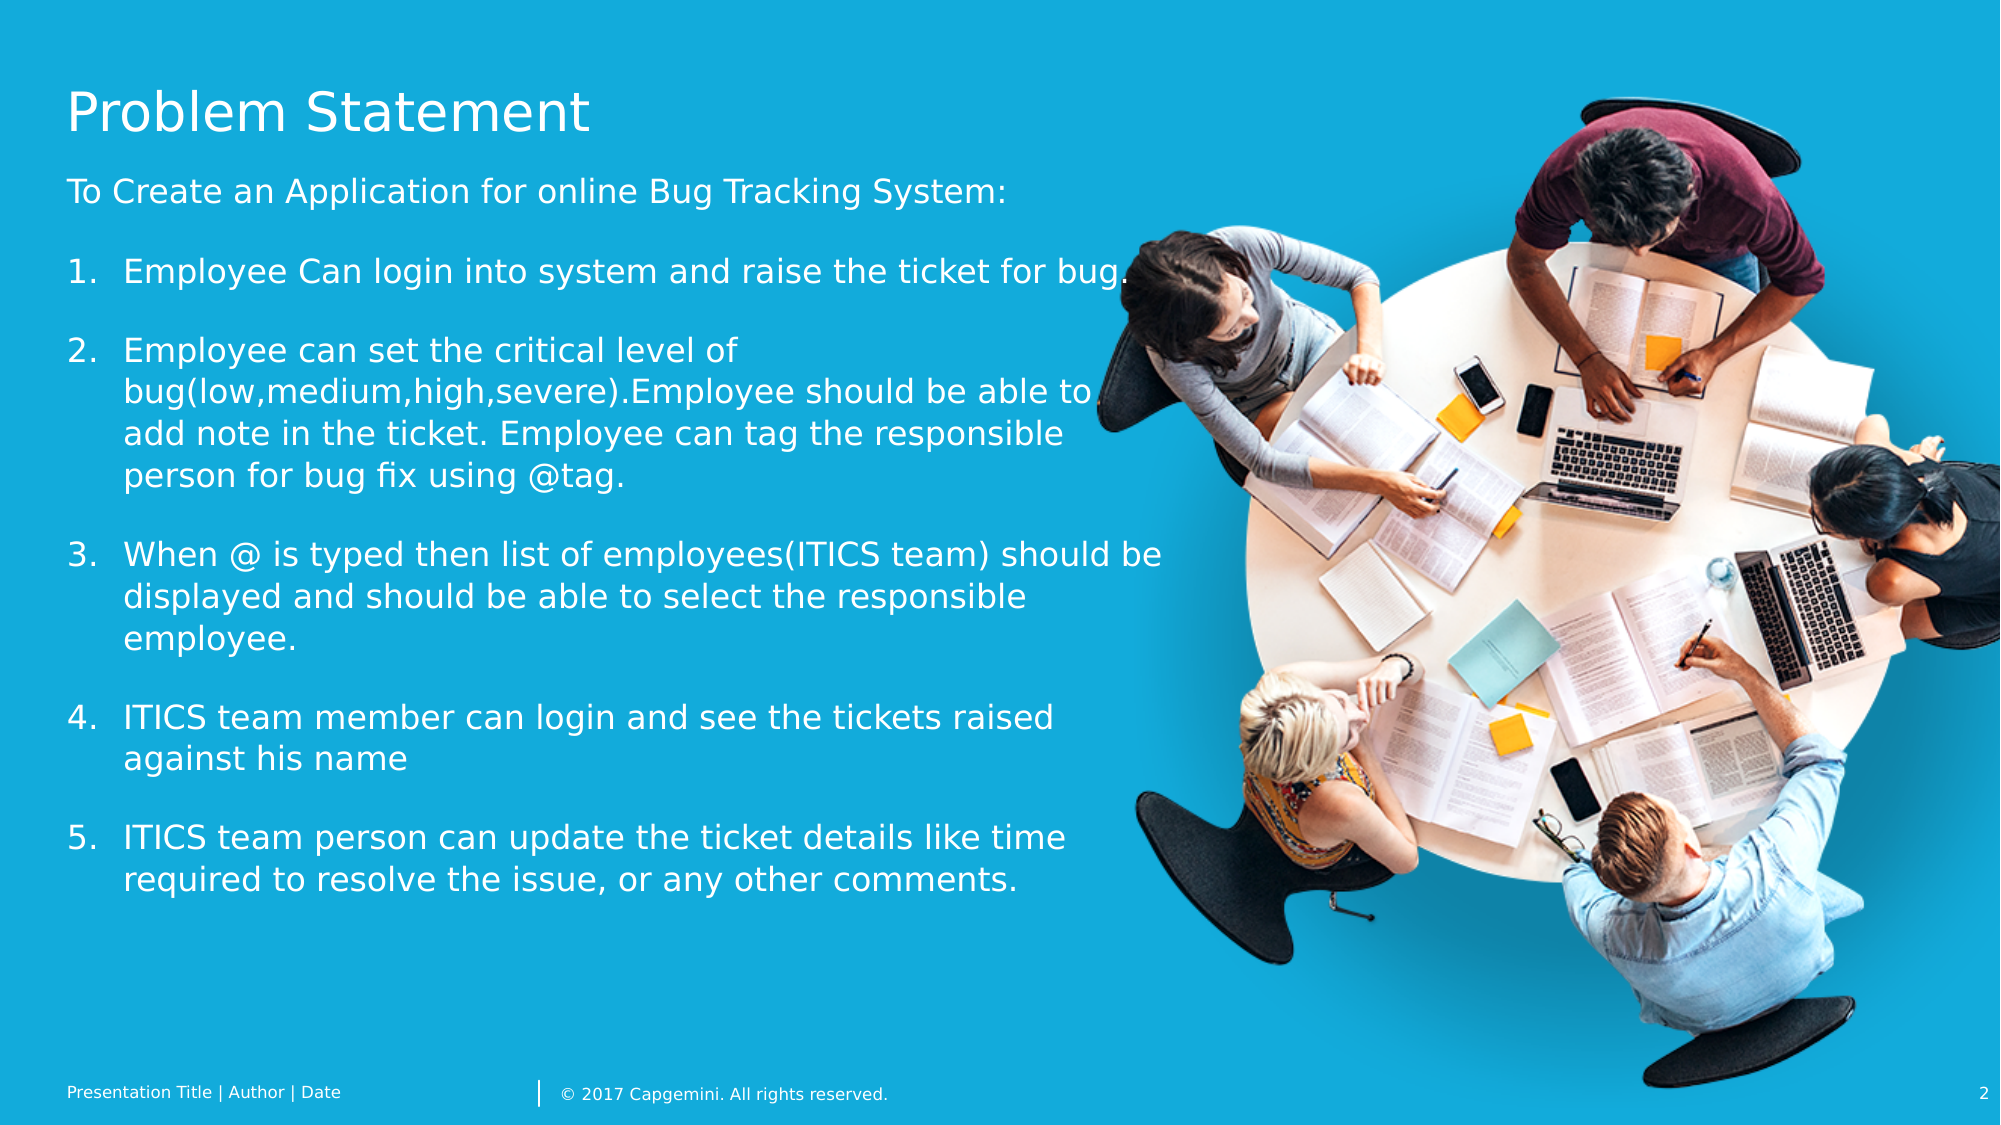

# Problem Statement
To Create an Application for online Bug Tracking System:
Employee Can login into system and raise the ticket for bug.
Employee can set the critical level of bug(low,medium,high,severe).Employee should be able to add note in the ticket. Employee can tag the responsible person for bug fix using @tag.
When @ is typed then list of employees(ITICS team) should be displayed and should be able to select the responsible employee.
ITICS team member can login and see the tickets raised against his name
ITICS team person can update the ticket details like time required to resolve the issue, or any other comments.